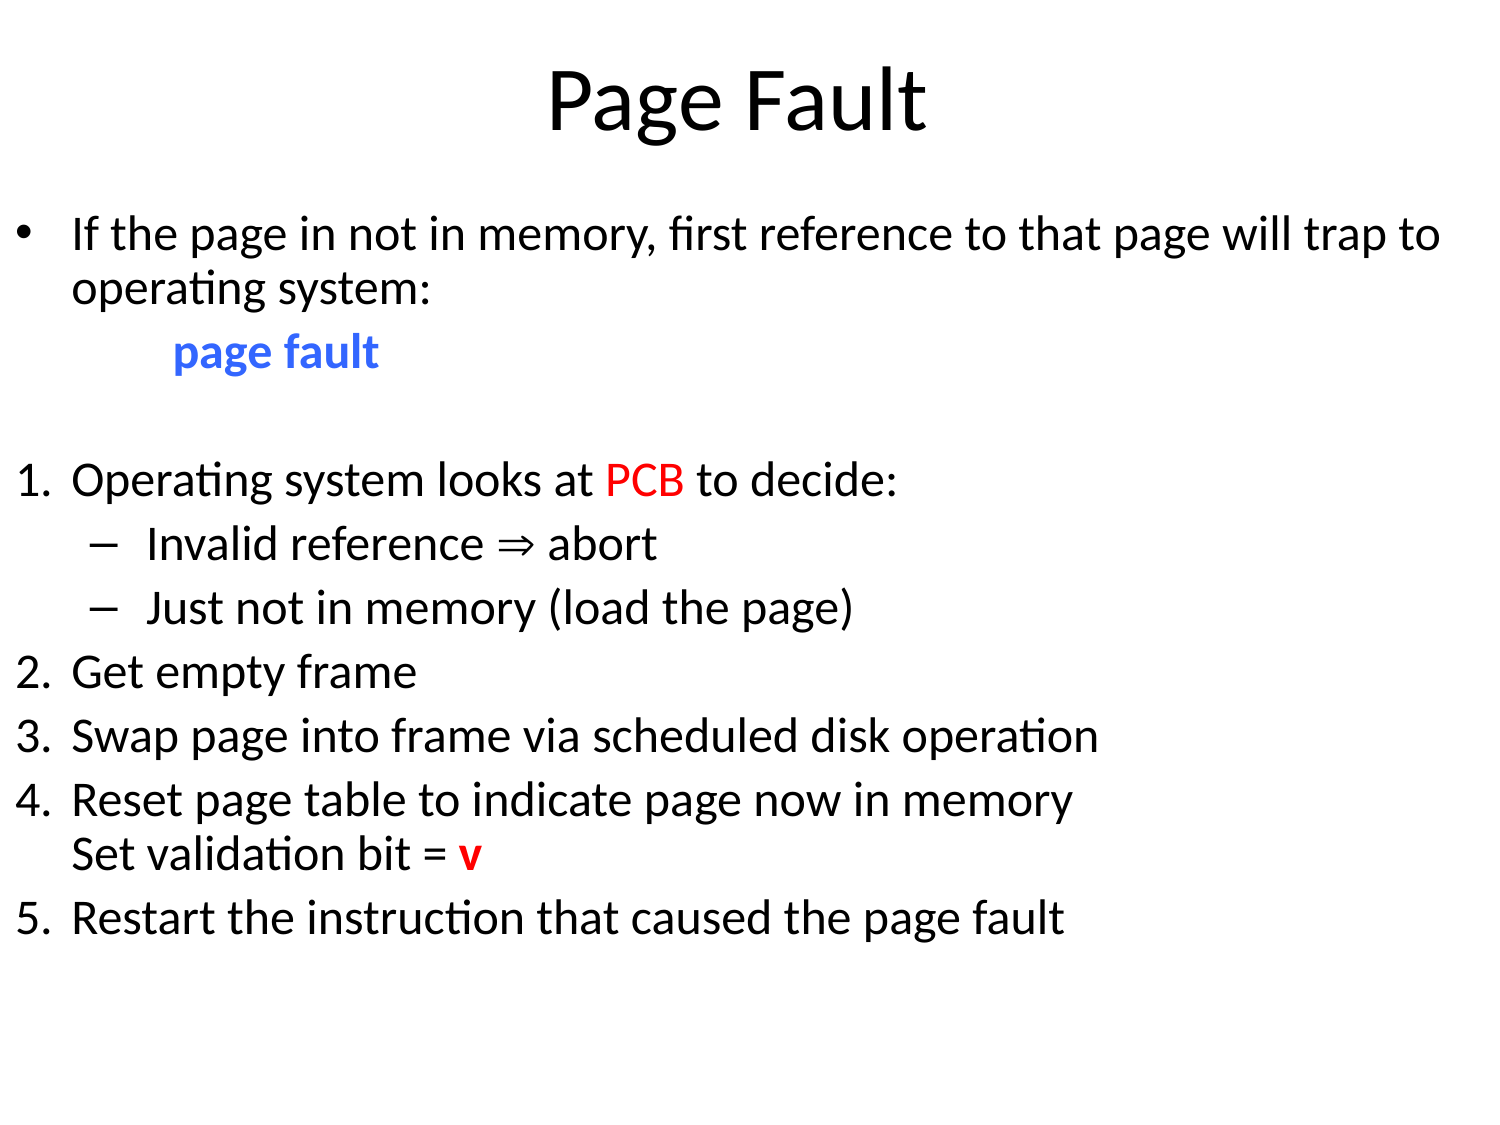

# Page Fault
If the page in not in memory, first reference to that page will trap to operating system:
              page fault

Operating system looks at PCB to decide:
Invalid reference ⇒ abort
Just not in memory (load the page)
Get empty frame
Swap page into frame via scheduled disk operation
Reset page table to indicate page now in memory
Set validation bit = v
Restart the instruction that caused the page fault